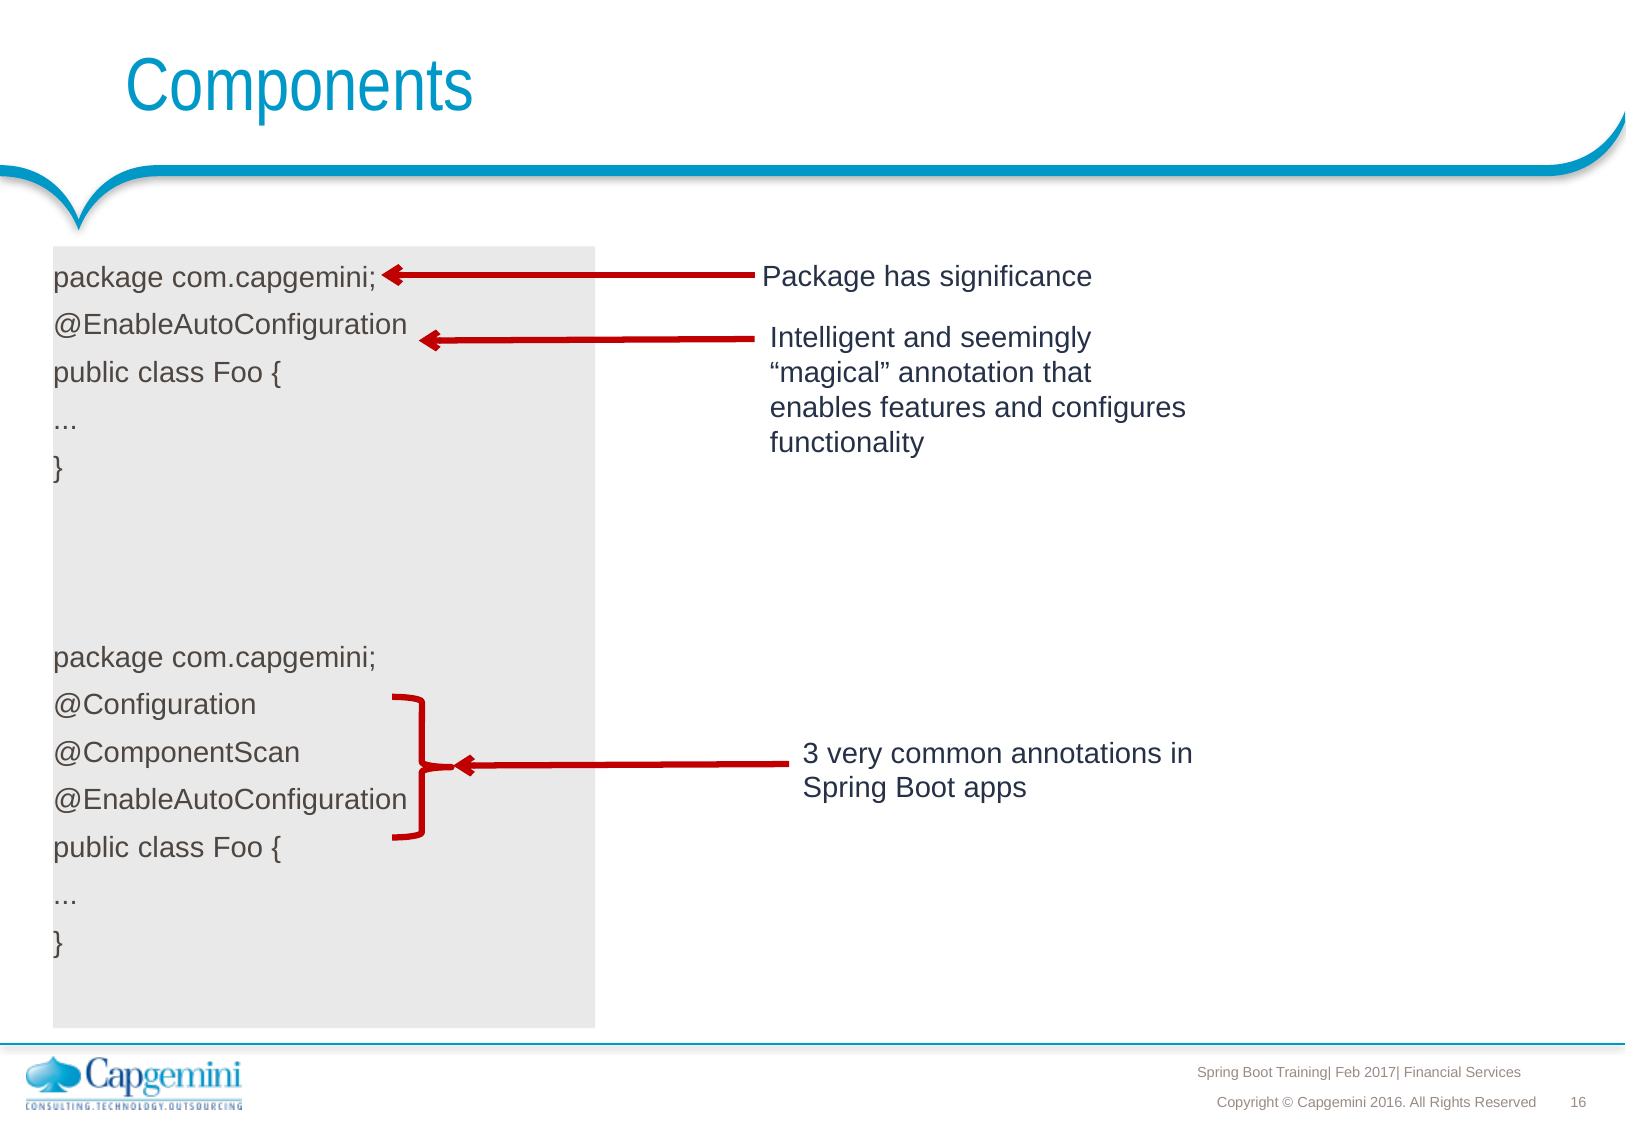

# Components
package com.capgemini;
@EnableAutoConfiguration
public class Foo {
...
}

package com.capgemini;
@Configuration
@ComponentScan
@EnableAutoConfiguration
public class Foo {
...
}

Package has significance
Intelligent and seemingly
“magical” annotation that
enables features and configures
functionality

3 very common annotations in
Spring Boot apps